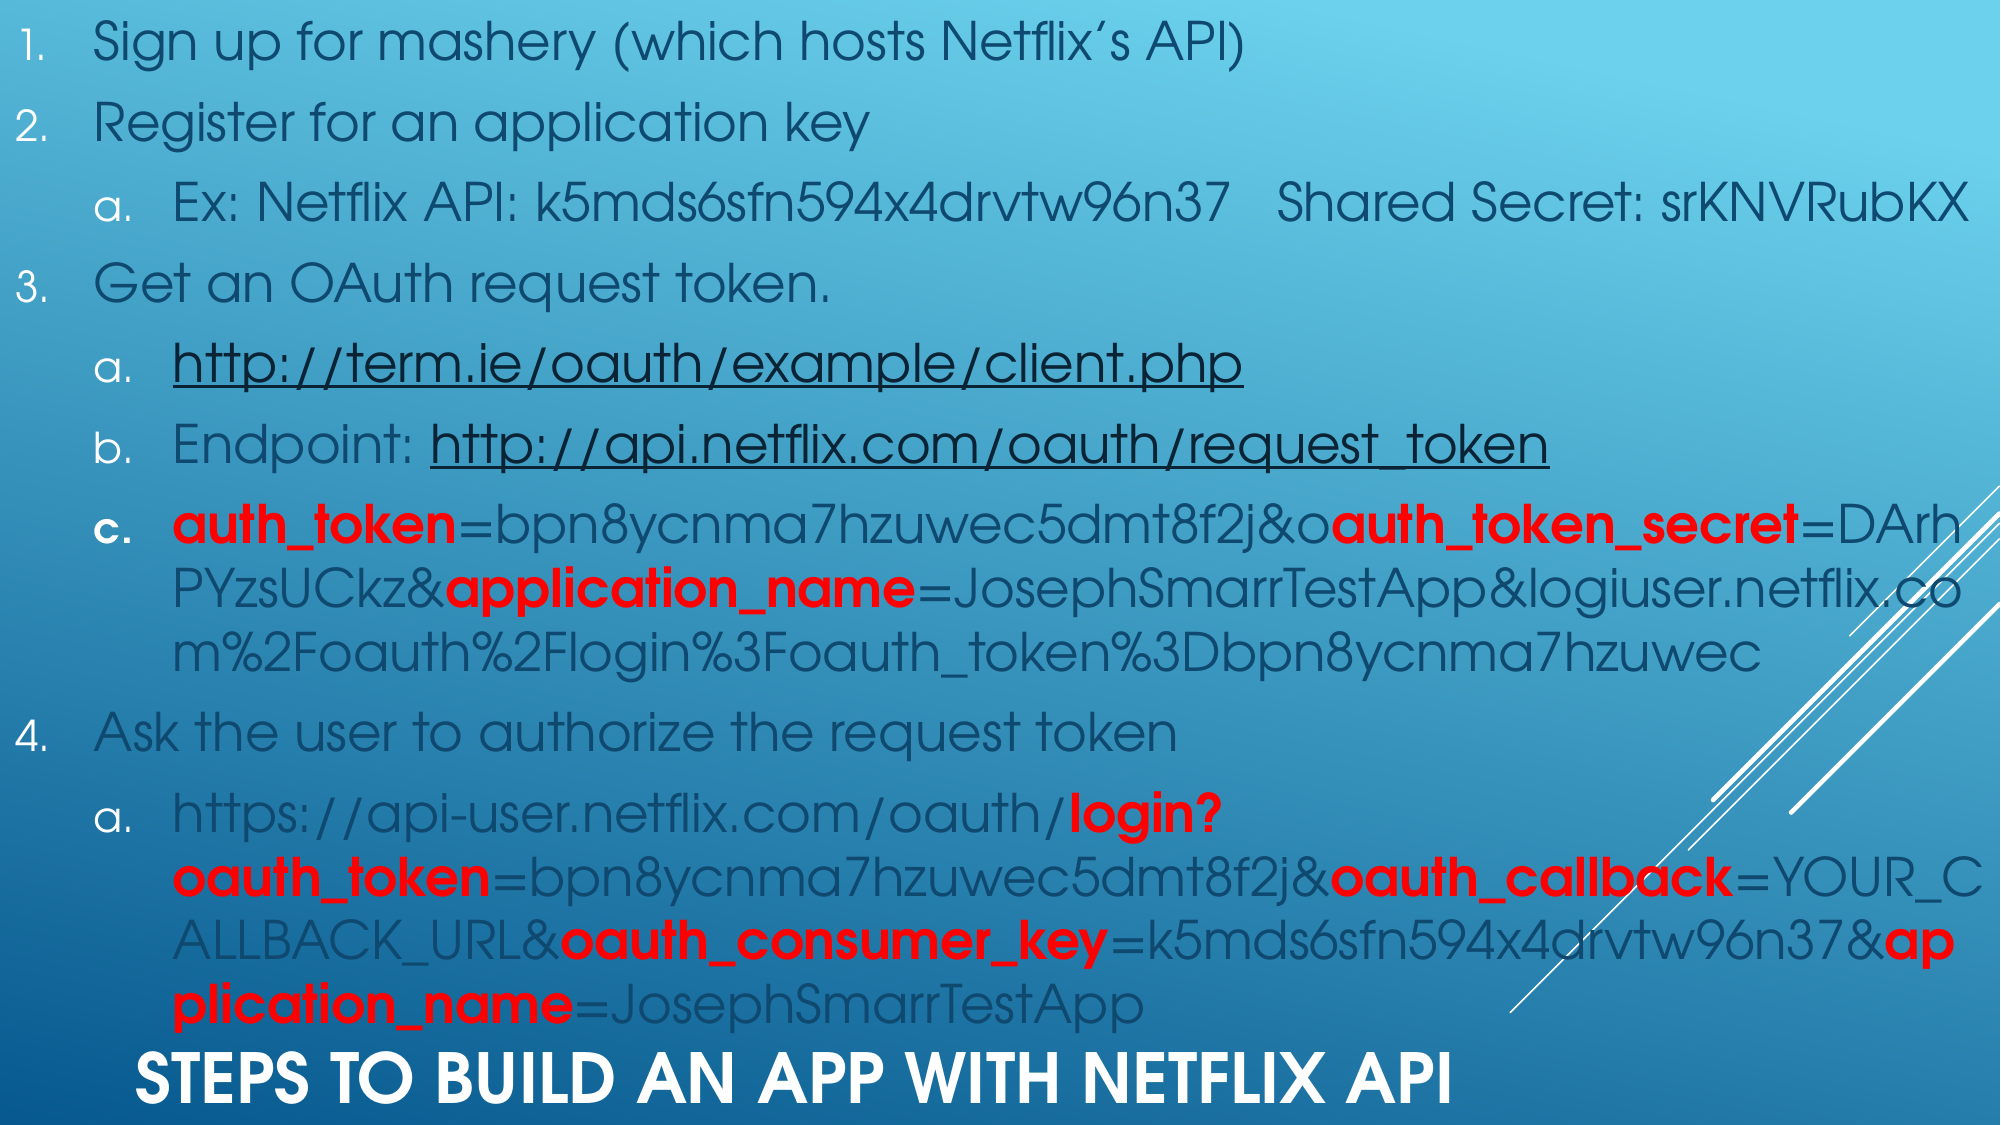

Sign up for mashery (which hosts Netflix’s API)
Register for an application key
Ex: Netflix API: k5mds6sfn594x4drvtw96n37   Shared Secret: srKNVRubKX
Get an OAuth request token.
http://term.ie/oauth/example/client.php
Endpoint: http://api.netflix.com/oauth/request_token
auth_token=bpn8ycnma7hzuwec5dmt8f2j&oauth_token_secret=DArhPYzsUCkz&application_name=JosephSmarrTestApp&logiuser.netflix.com%2Foauth%2Flogin%3Foauth_token%3Dbpn8ycnma7hzuwec
Ask the user to authorize the request token
https://api-user.netflix.com/oauth/login?oauth_token=bpn8ycnma7hzuwec5dmt8f2j&oauth_callback=YOUR_CALLBACK_URL&oauth_consumer_key=k5mds6sfn594x4drvtw96n37&application_name=JosephSmarrTestApp

# ​Steps to build an app with NetFlix API